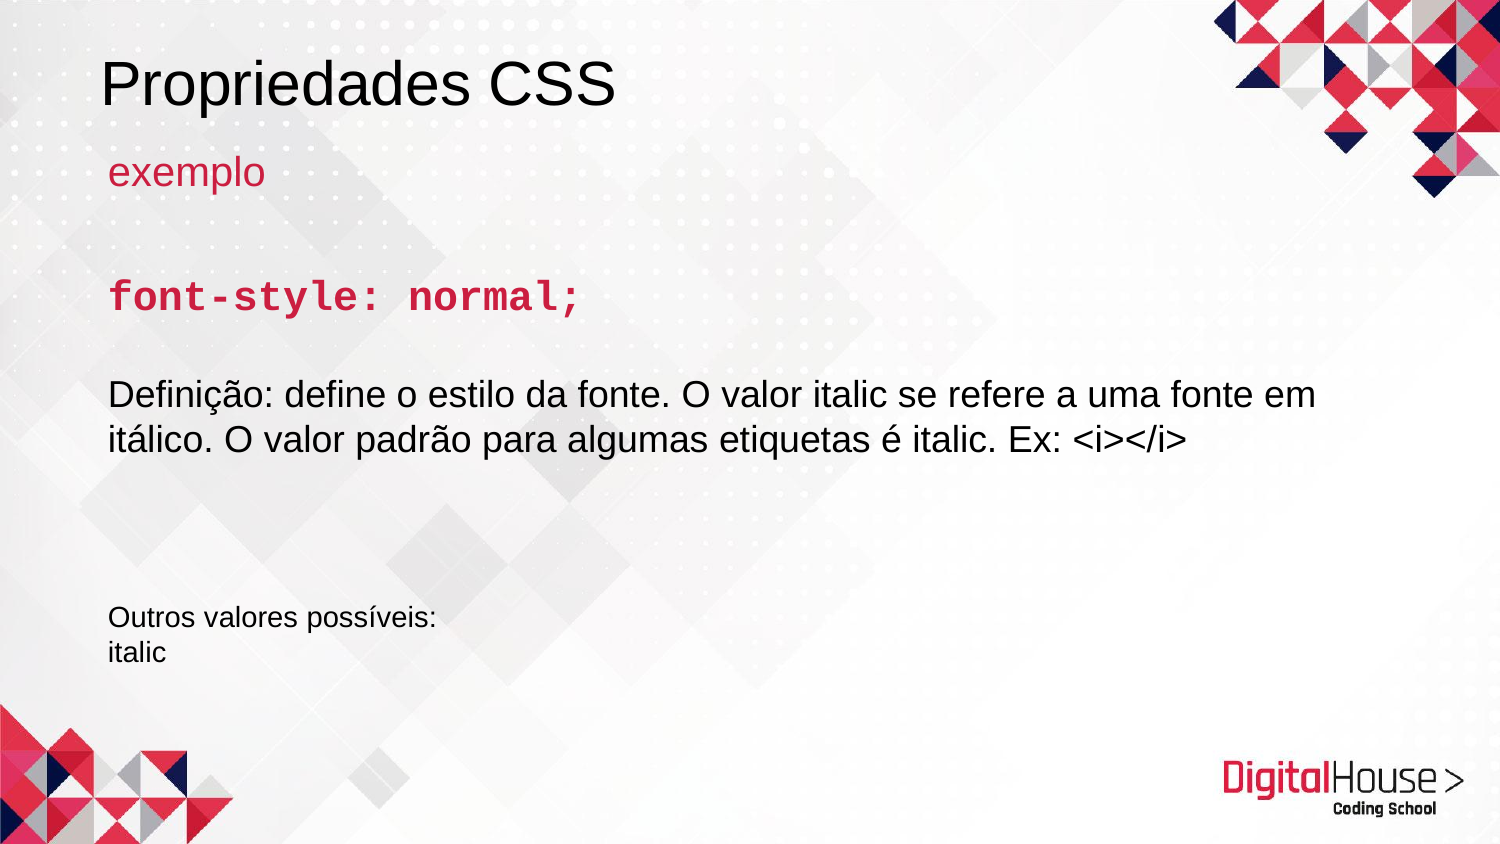

# Propriedades CSS
exemplo
font-style: normal;

Definição: define o estilo da fonte. O valor italic se refere a uma fonte em itálico. O valor padrão para algumas etiquetas é italic. Ex: <i></i>

Outros valores possíveis:
italic